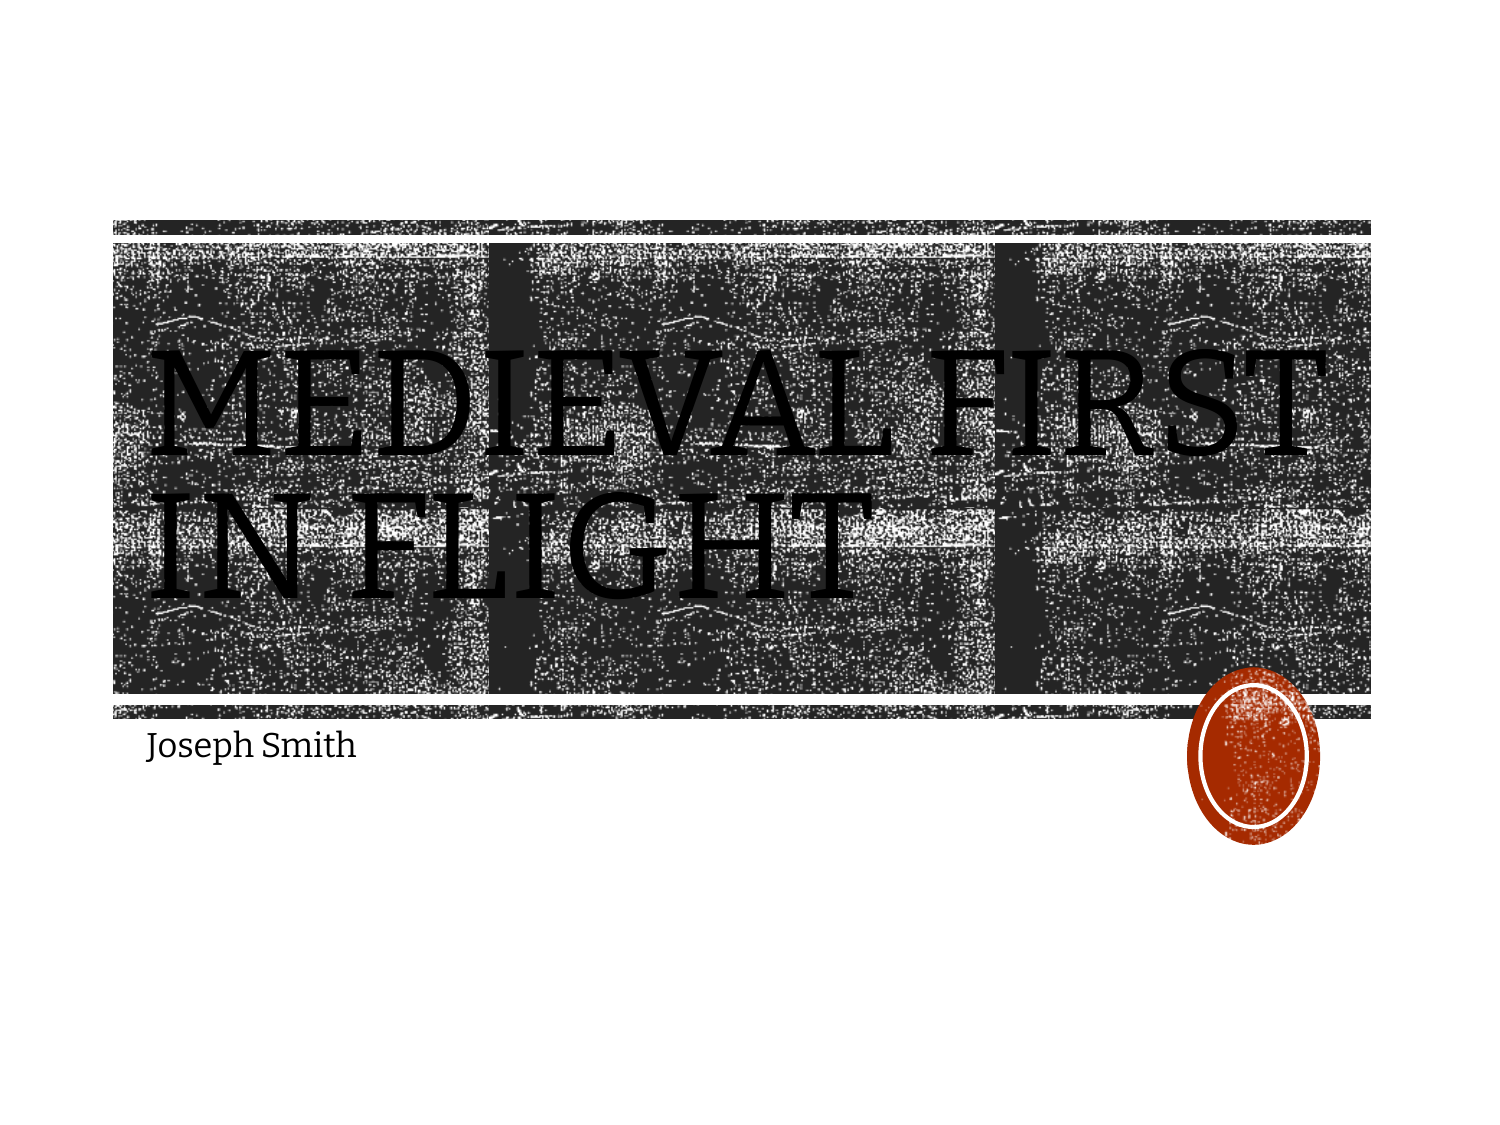

# Medieval First In FLight
Joseph Smith